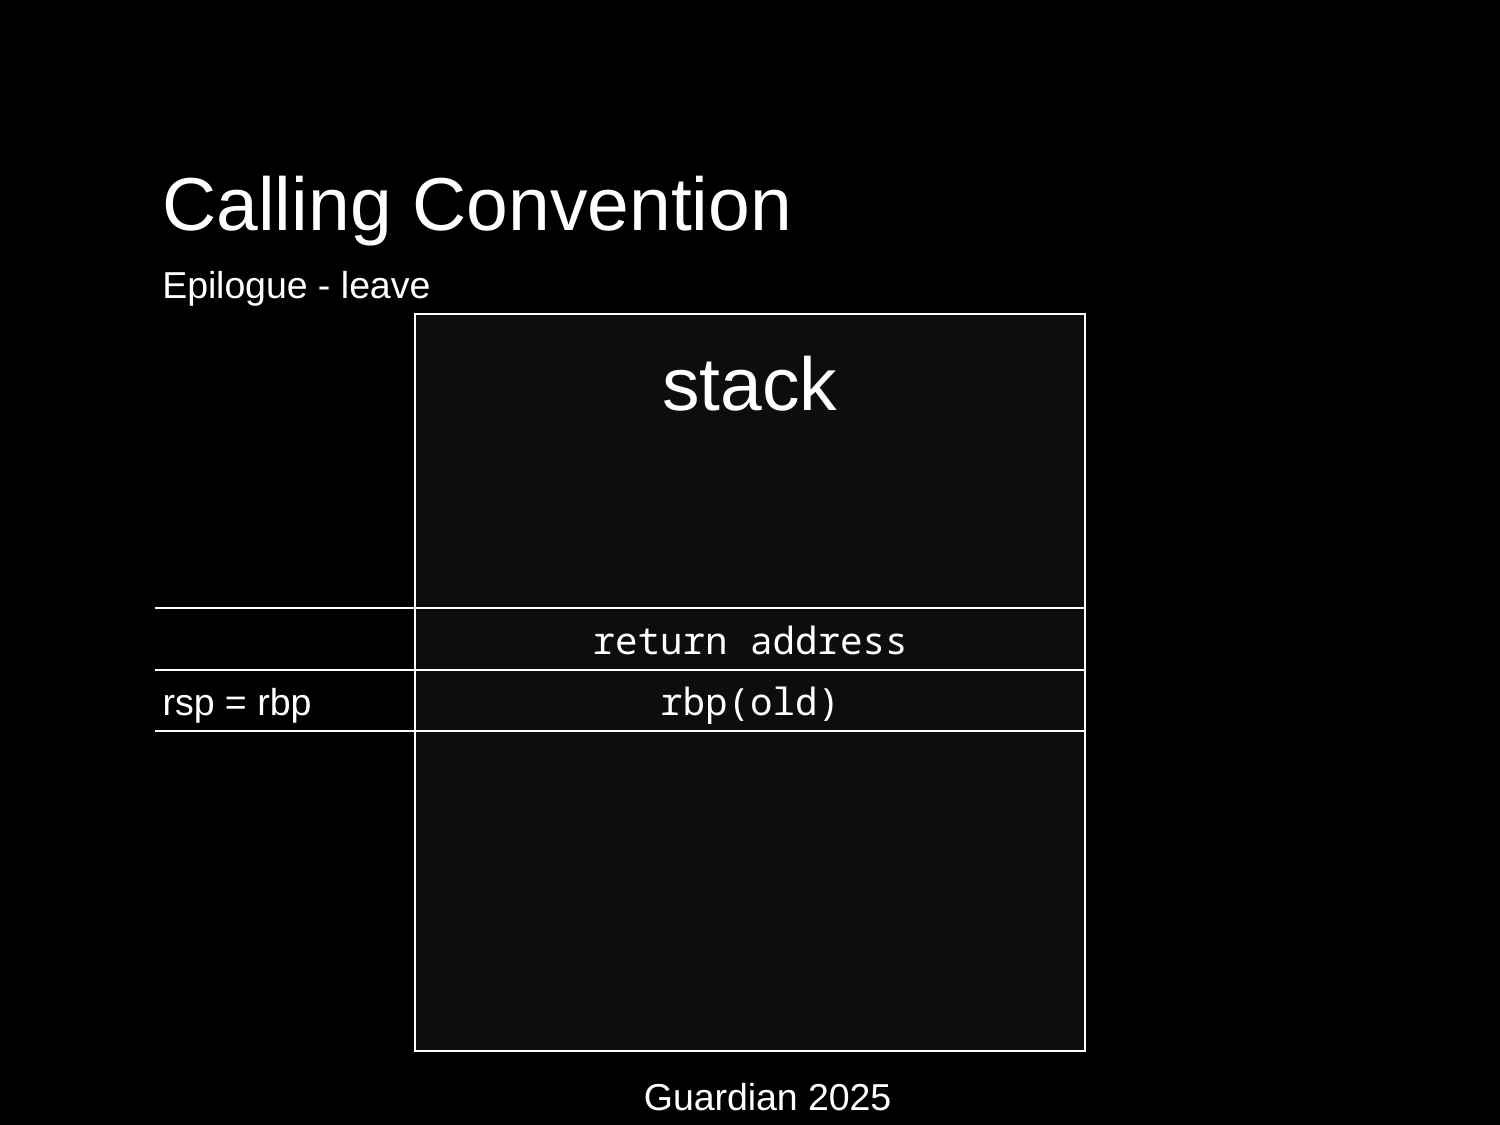

Calling Convention
Epilogue - leave

stack
return address
rsp = rbp
rbp(old)